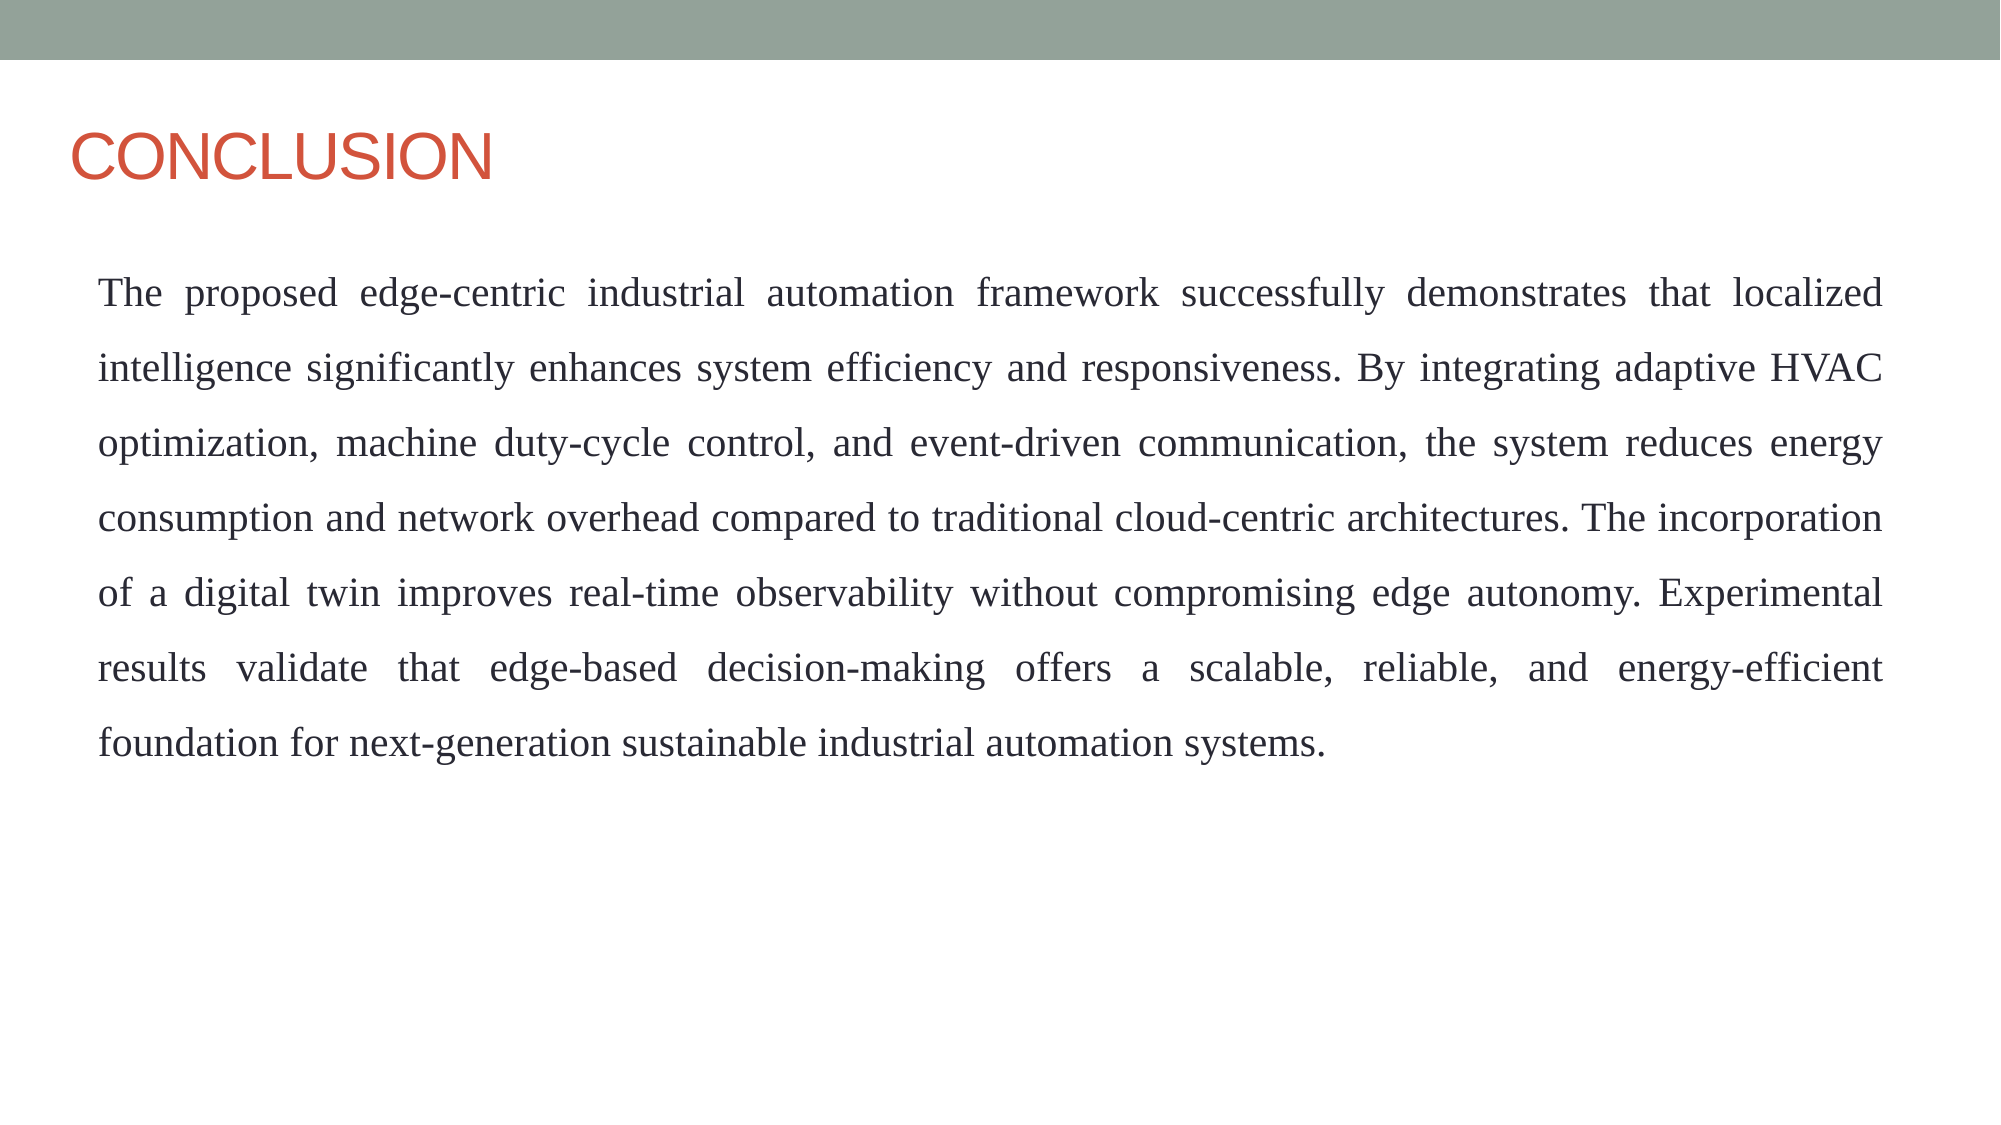

# CONCLUSION
The proposed edge-centric industrial automation framework successfully demonstrates that localized intelligence significantly enhances system efficiency and responsiveness. By integrating adaptive HVAC optimization, machine duty-cycle control, and event-driven communication, the system reduces energy consumption and network overhead compared to traditional cloud-centric architectures. The incorporation of a digital twin improves real-time observability without compromising edge autonomy. Experimental results validate that edge-based decision-making offers a scalable, reliable, and energy-efficient foundation for next-generation sustainable industrial automation systems.